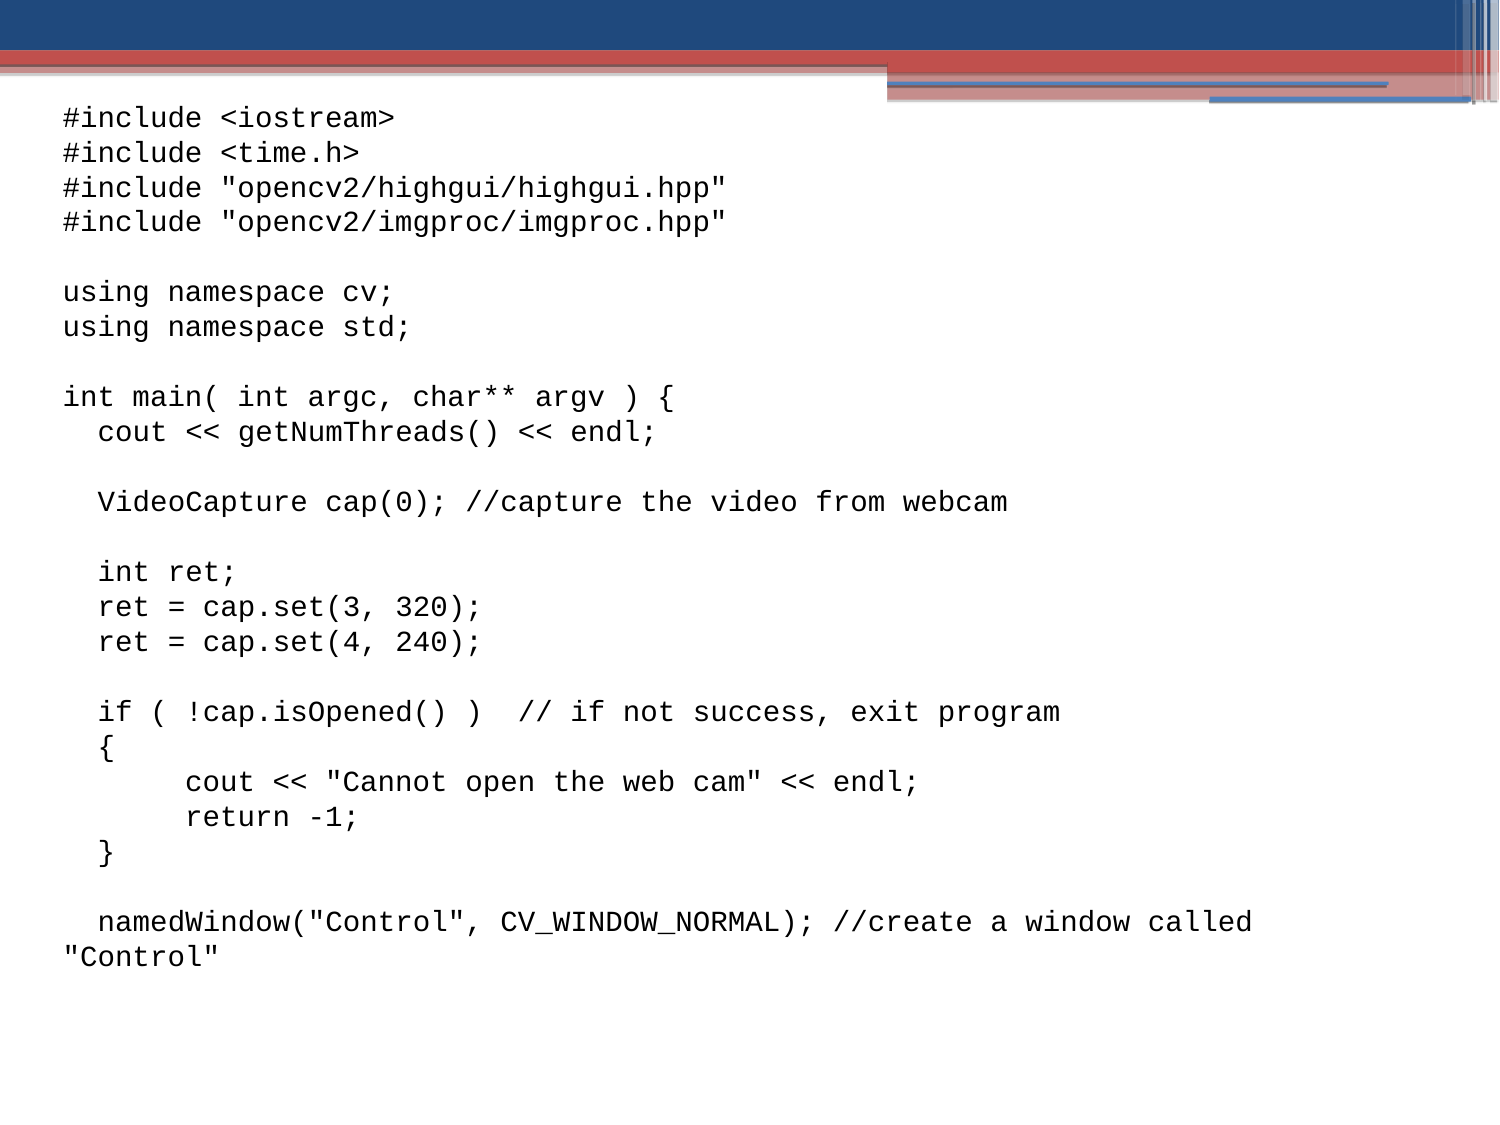

#include <iostream>
#include <time.h>
#include "opencv2/highgui/highgui.hpp"
#include "opencv2/imgproc/imgproc.hpp"

using namespace cv;
using namespace std;

int main( int argc, char** argv ) {
  cout << getNumThreads() << endl;

  VideoCapture cap(0); //capture the video from webcam

  int ret;
  ret = cap.set(3, 320);
  ret = cap.set(4, 240);

  if ( !cap.isOpened() )  // if not success, exit program
  {
       cout << "Cannot open the web cam" << endl;
       return -1;
  }

  namedWindow("Control", CV_WINDOW_NORMAL); //create a window called "Control"